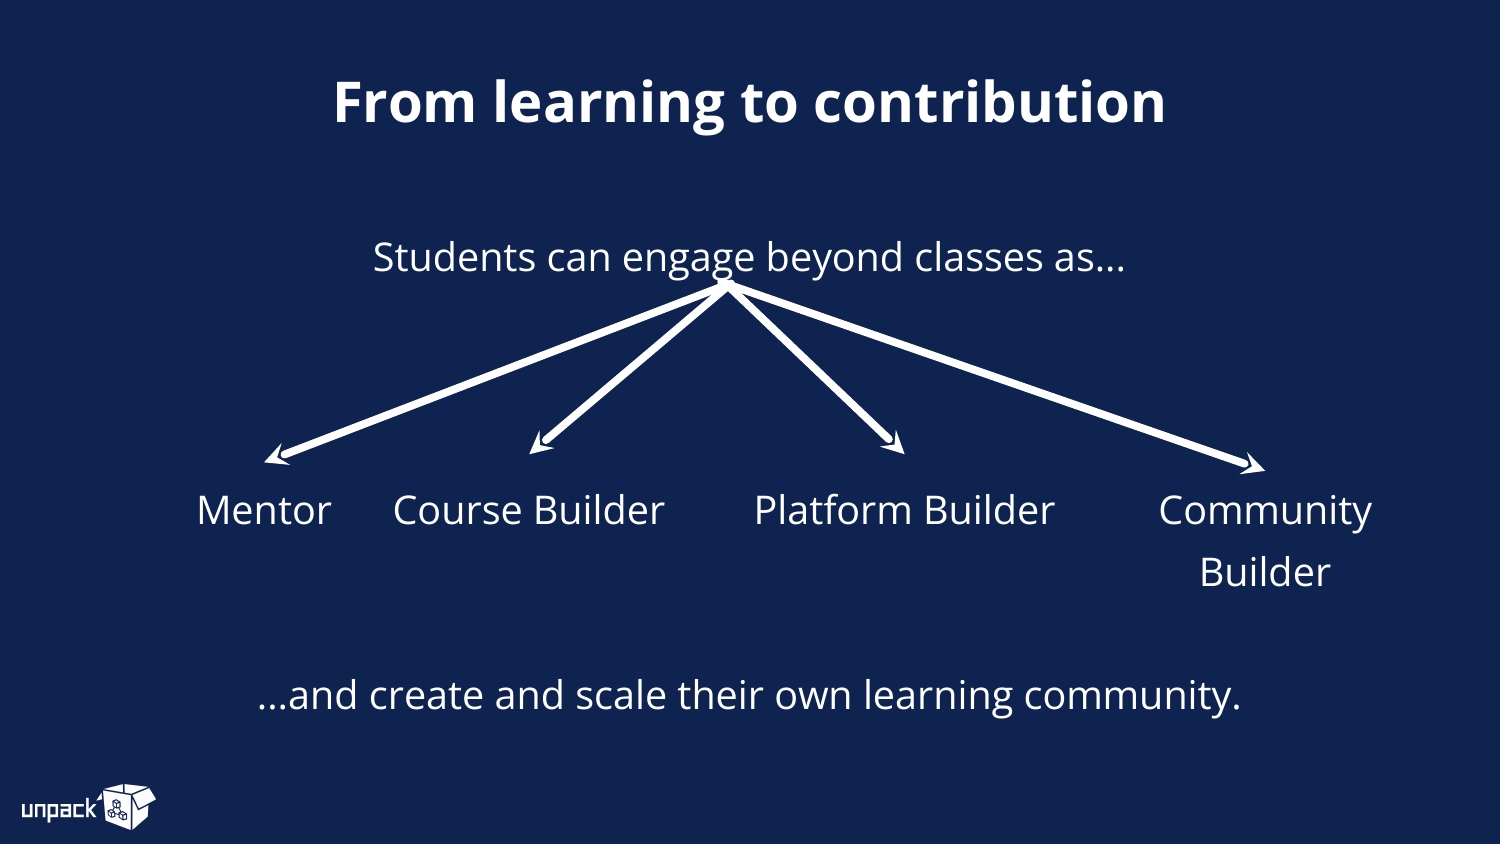

From learning to contribution
Students can engage beyond classes as...
Mentor
Course Builder
Platform Builder
Community Builder
...and create and scale their own learning community.